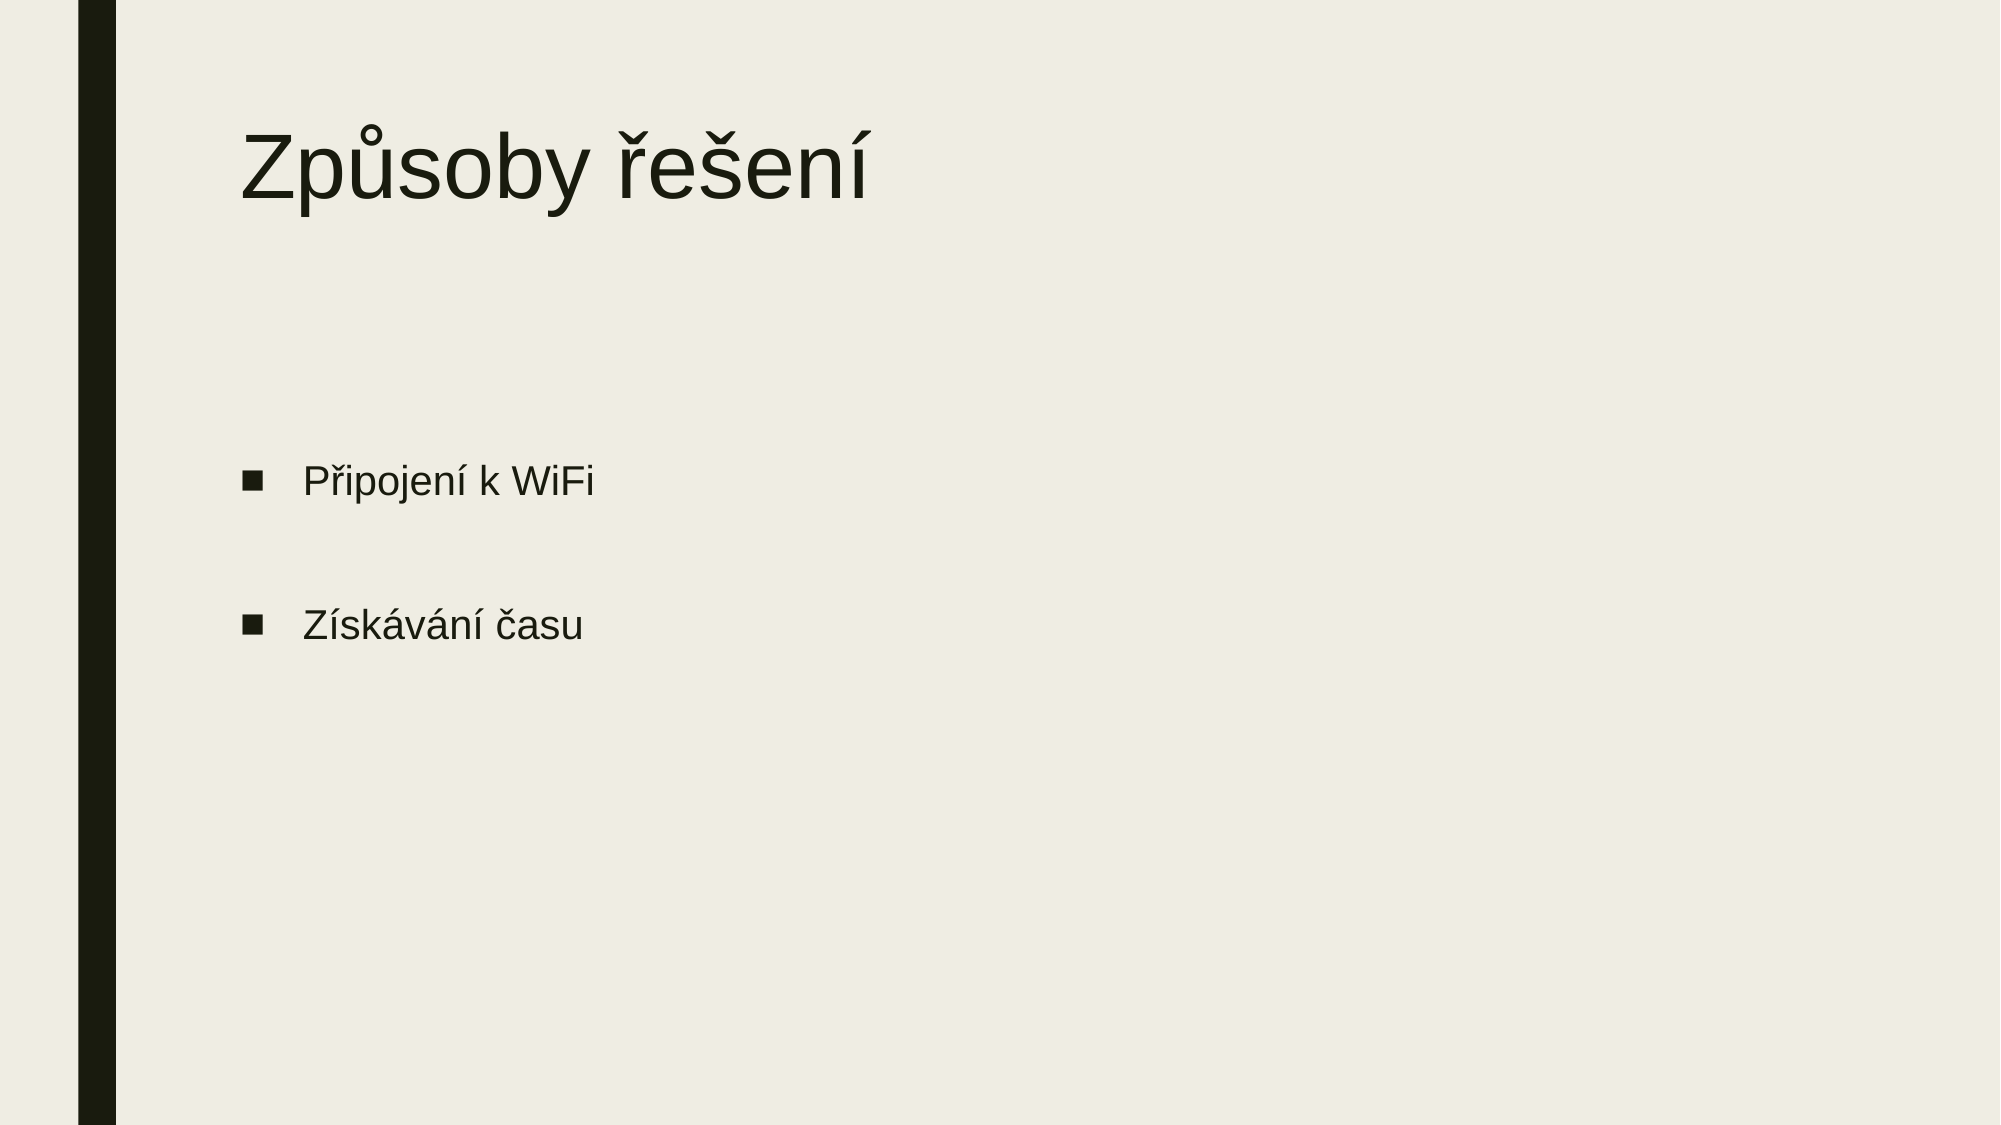

# Způsoby řešení

Připojení k WiFi

Získávání času